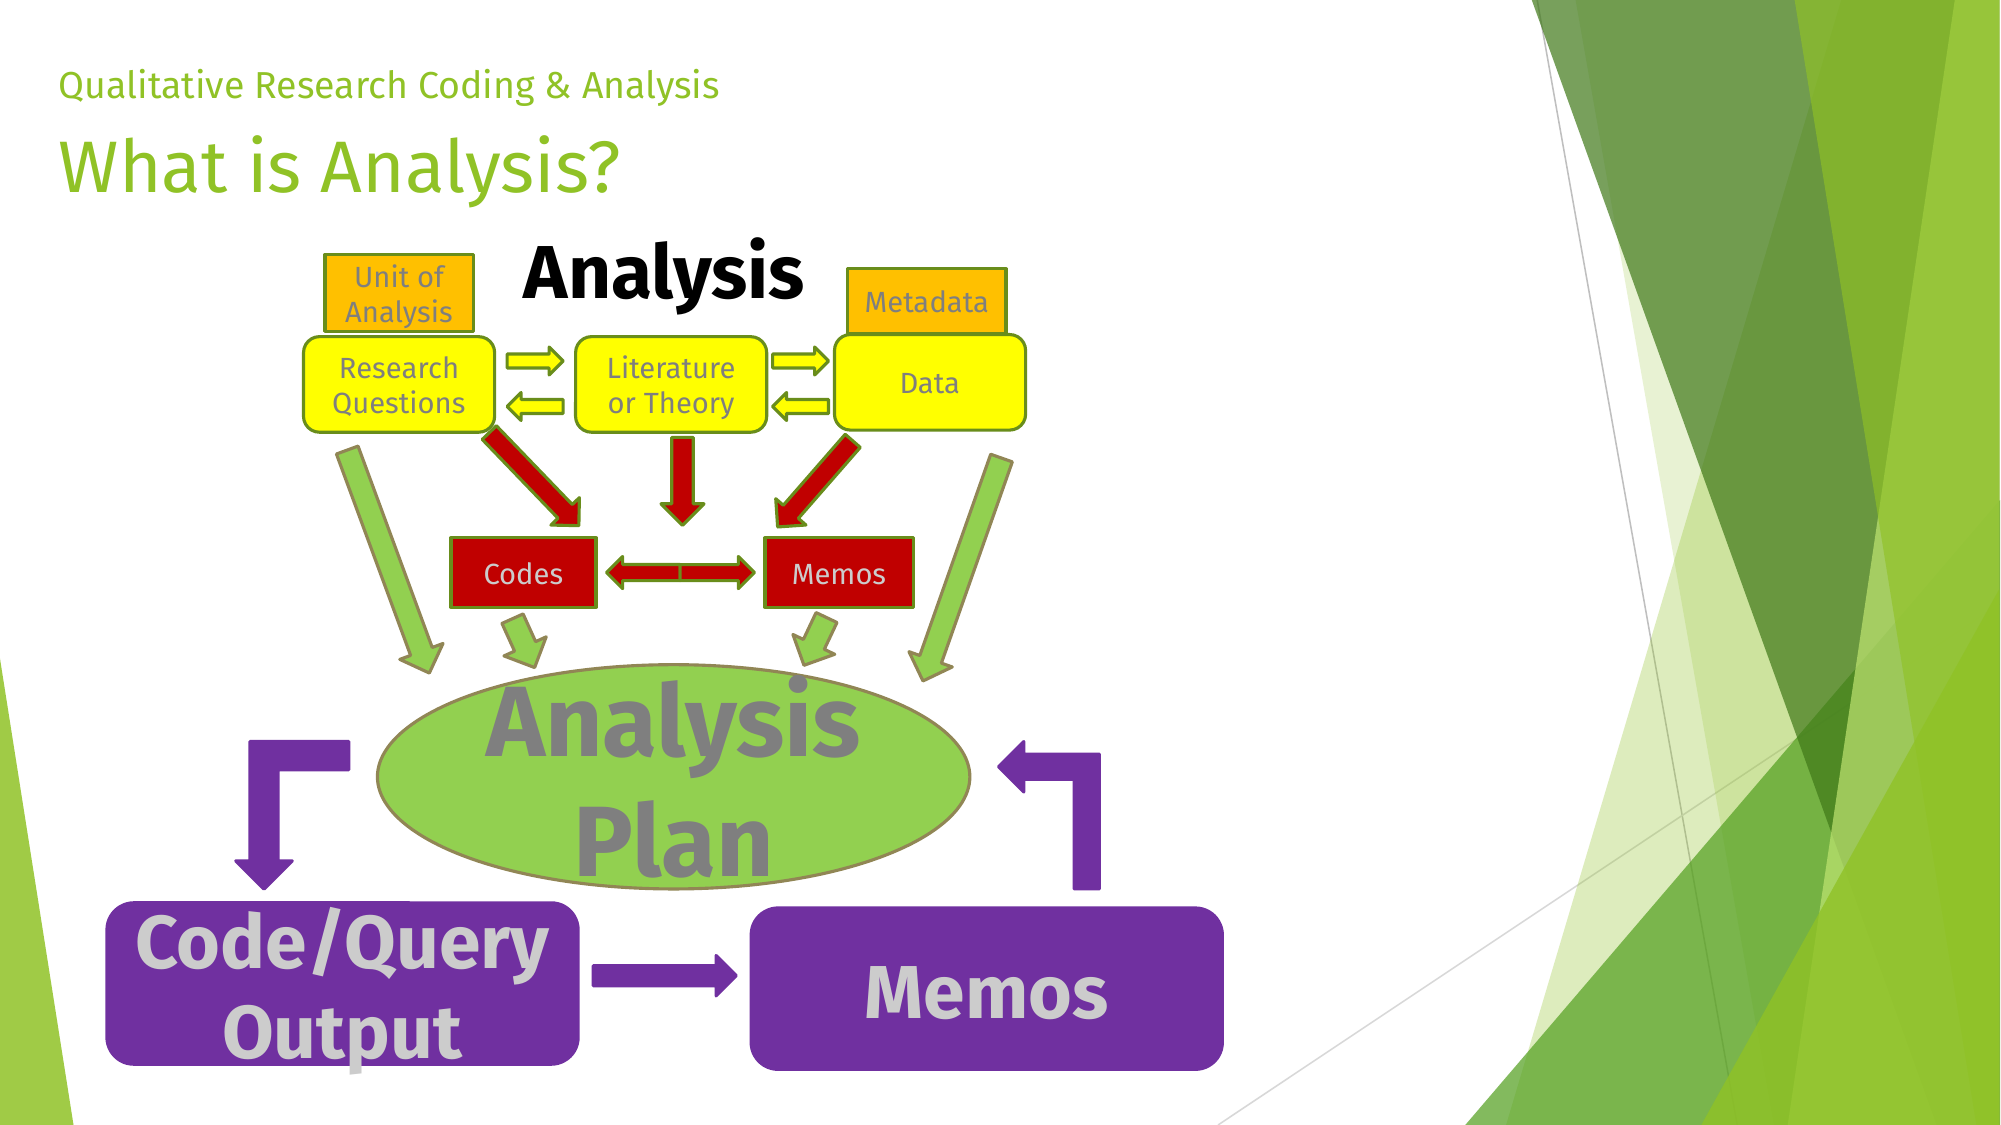

# Qualitative Research Coding & Analysis
What is Analysis?

Analysis
Unit of Analysis
Metadata
Data
Research Questions
Literature or Theory

Codes
Memos

Analysis Plan

Code/Query Output
Memos